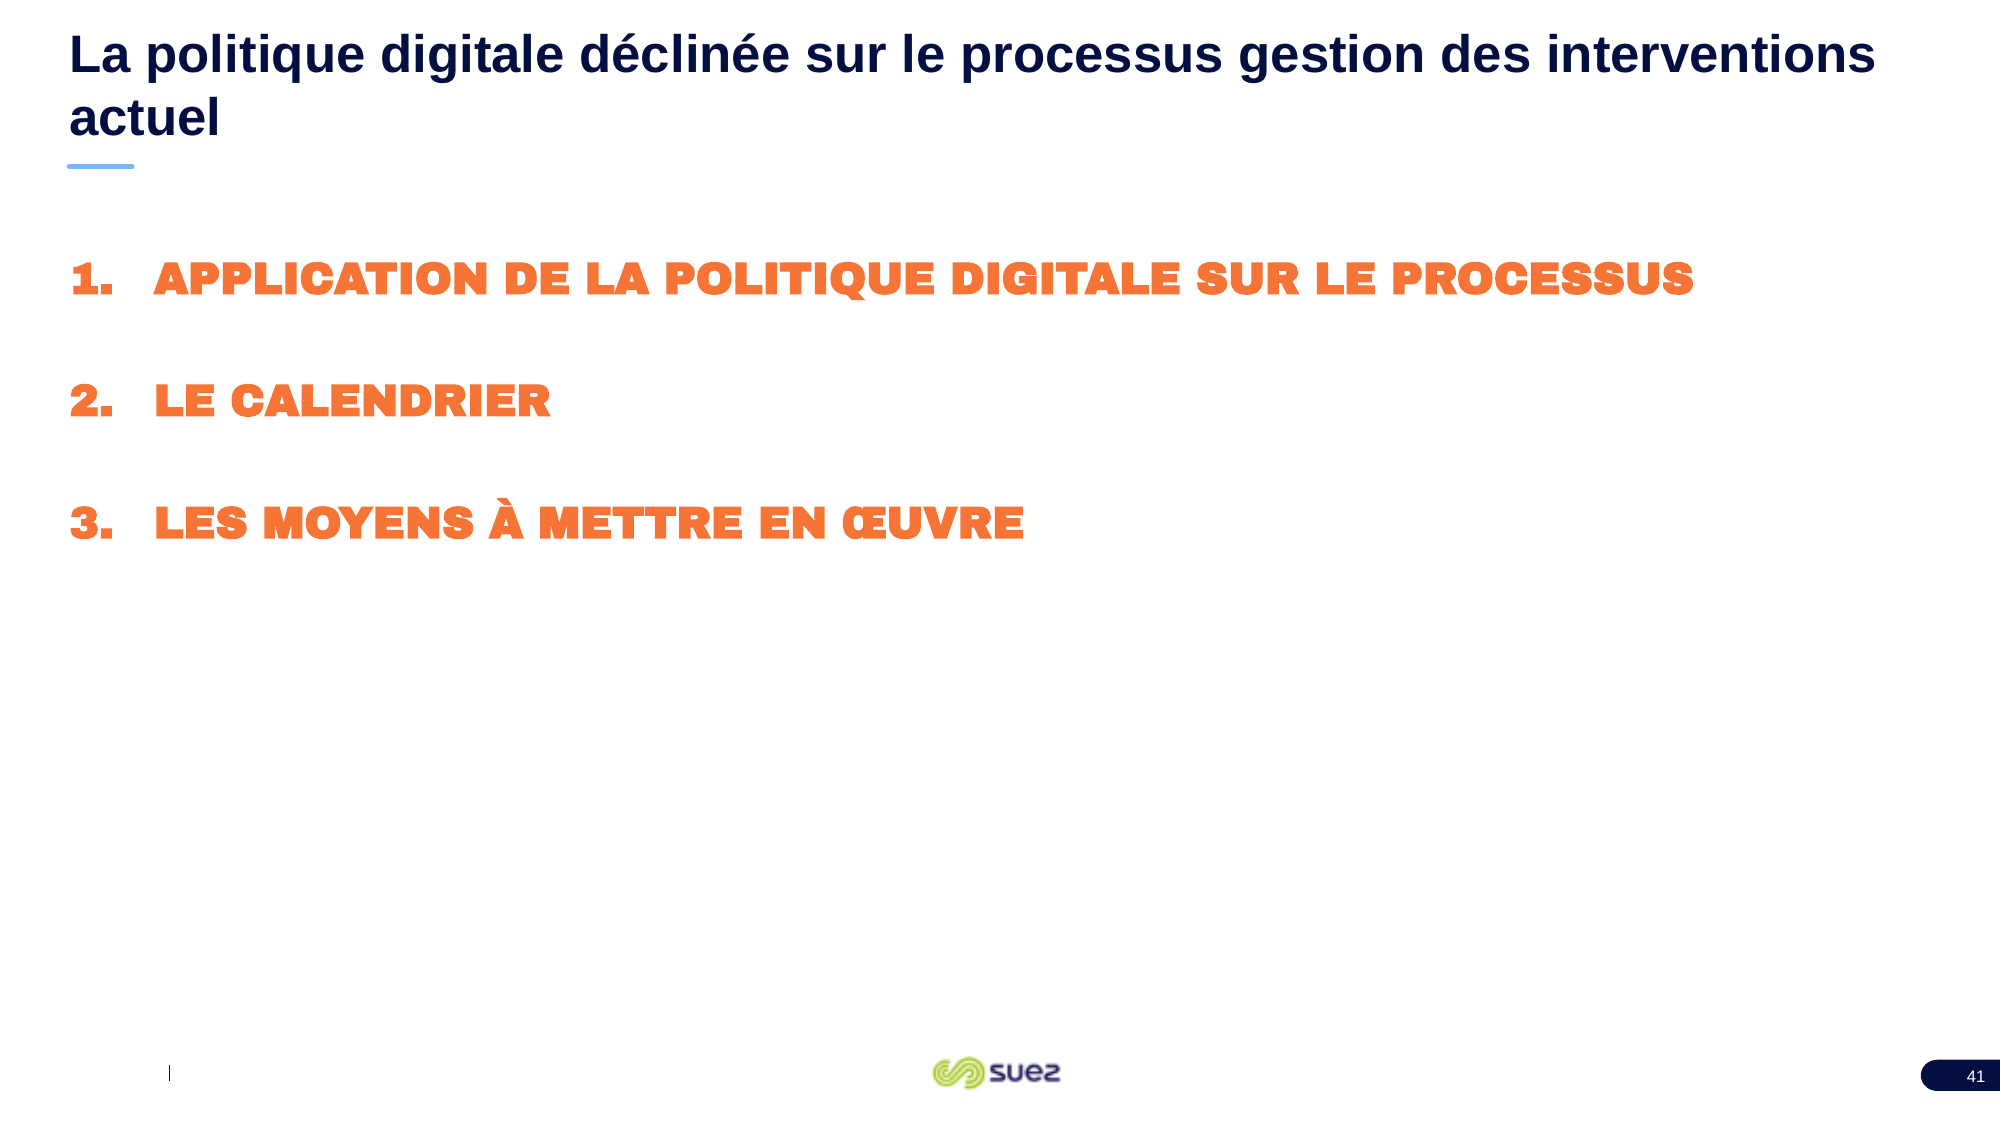

# La politique digitale déclinée sur le processus gestion des interventions actuel
Application de la politique digitale sur le processus

Le calendrier

Les moyens à mettre en œuvre

41